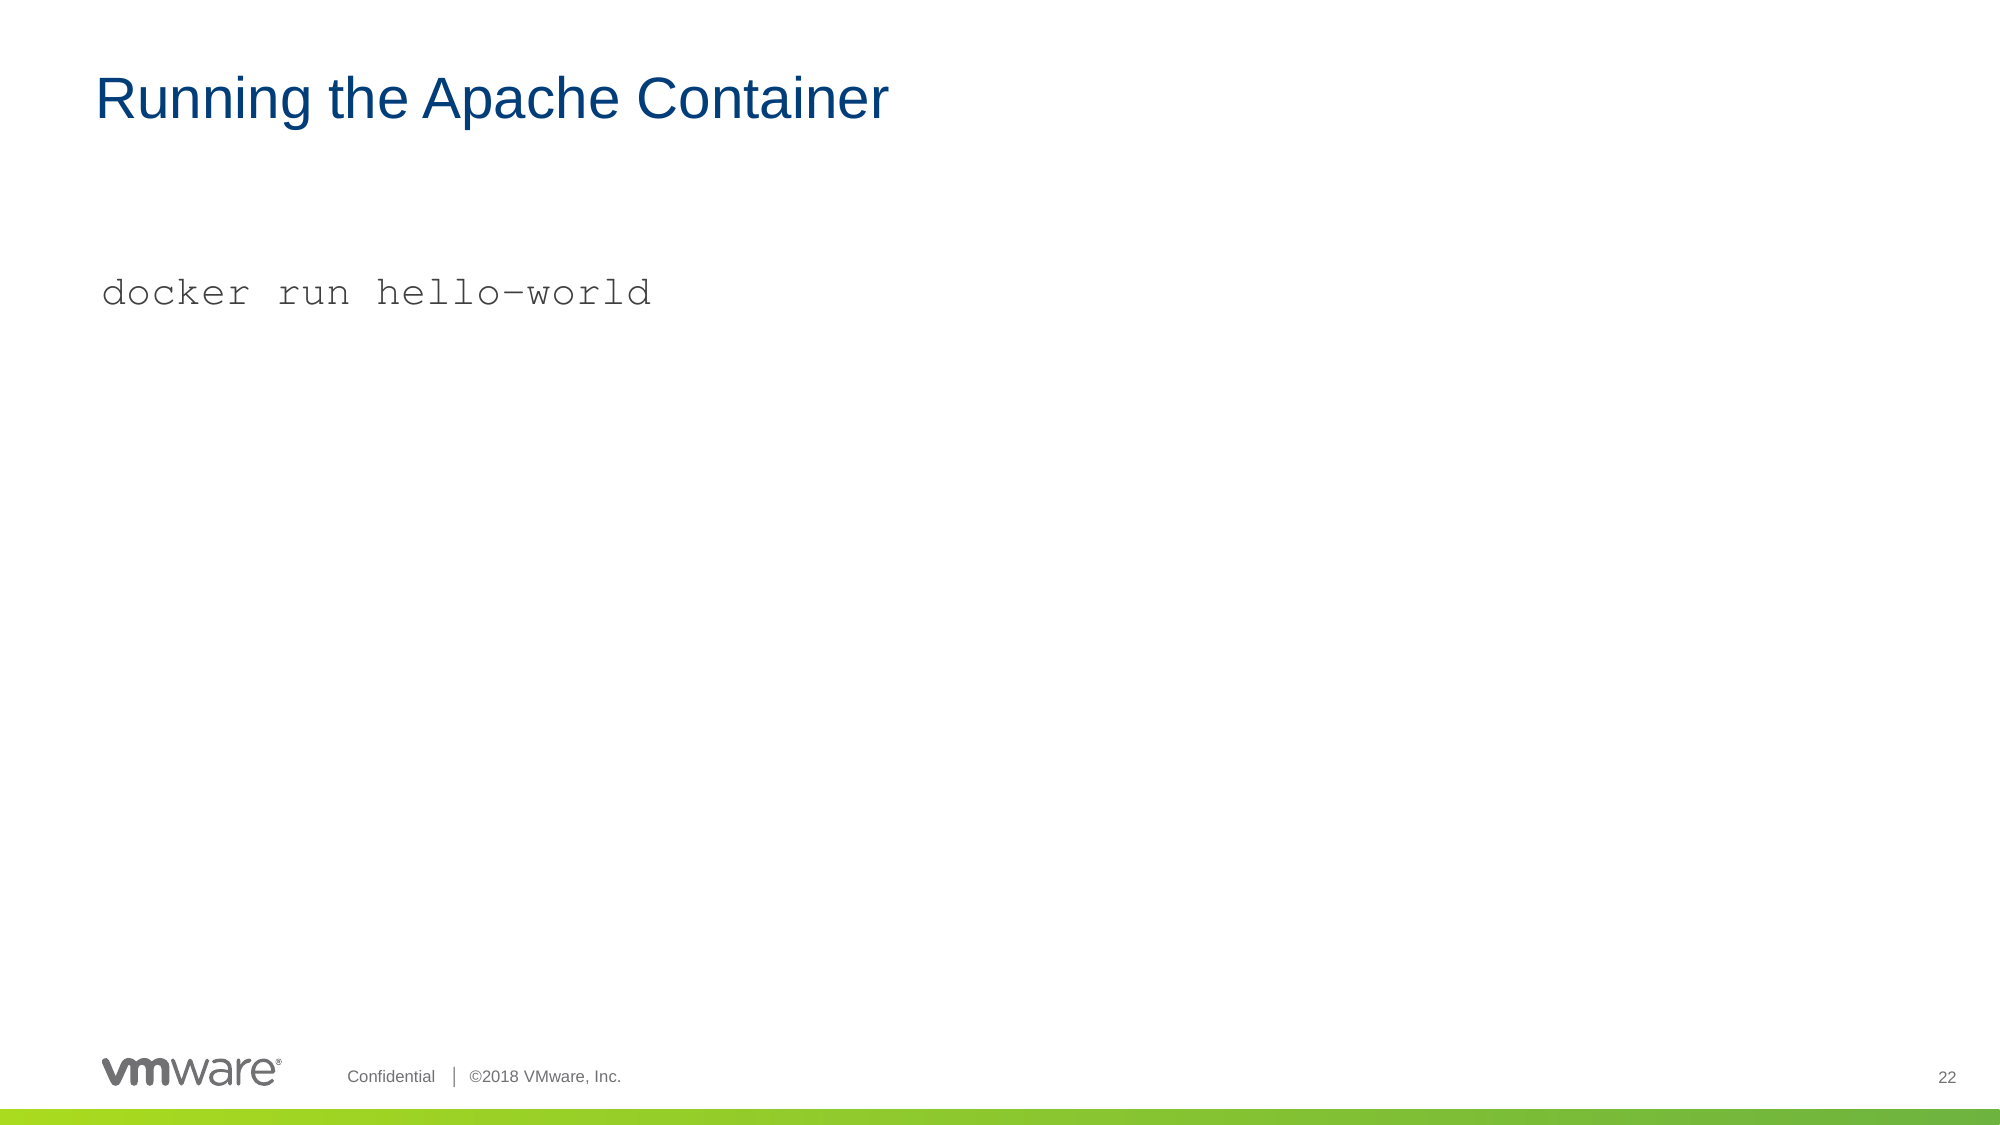

# Running the Apache Container

docker run hello-world